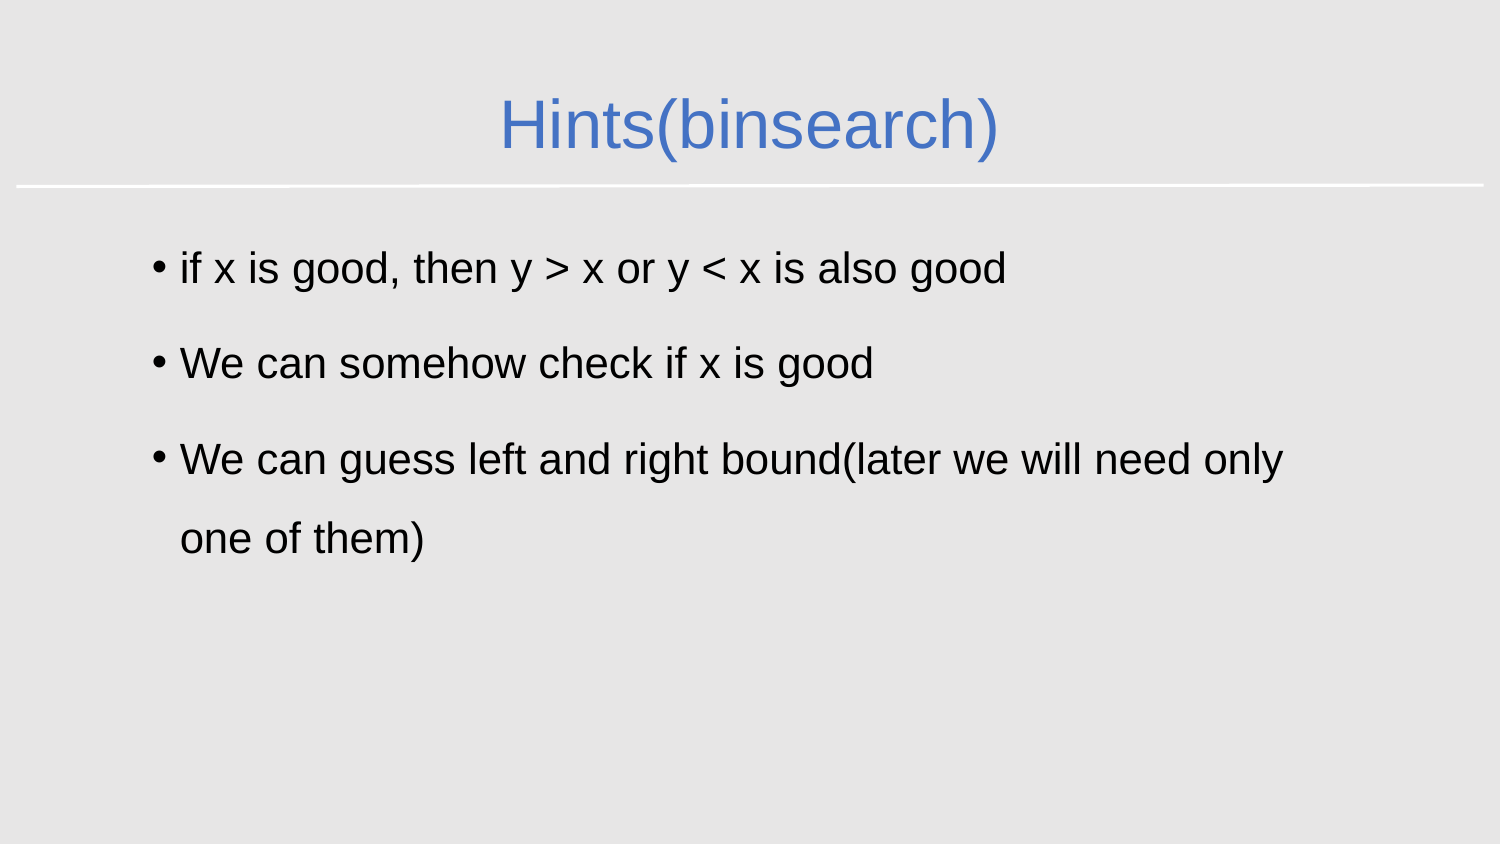

# Hints(binsearch)
if x is good, then y > x or y < x is also good
We can somehow check if x is good
We can guess left and right bound(later we will need only one of them)